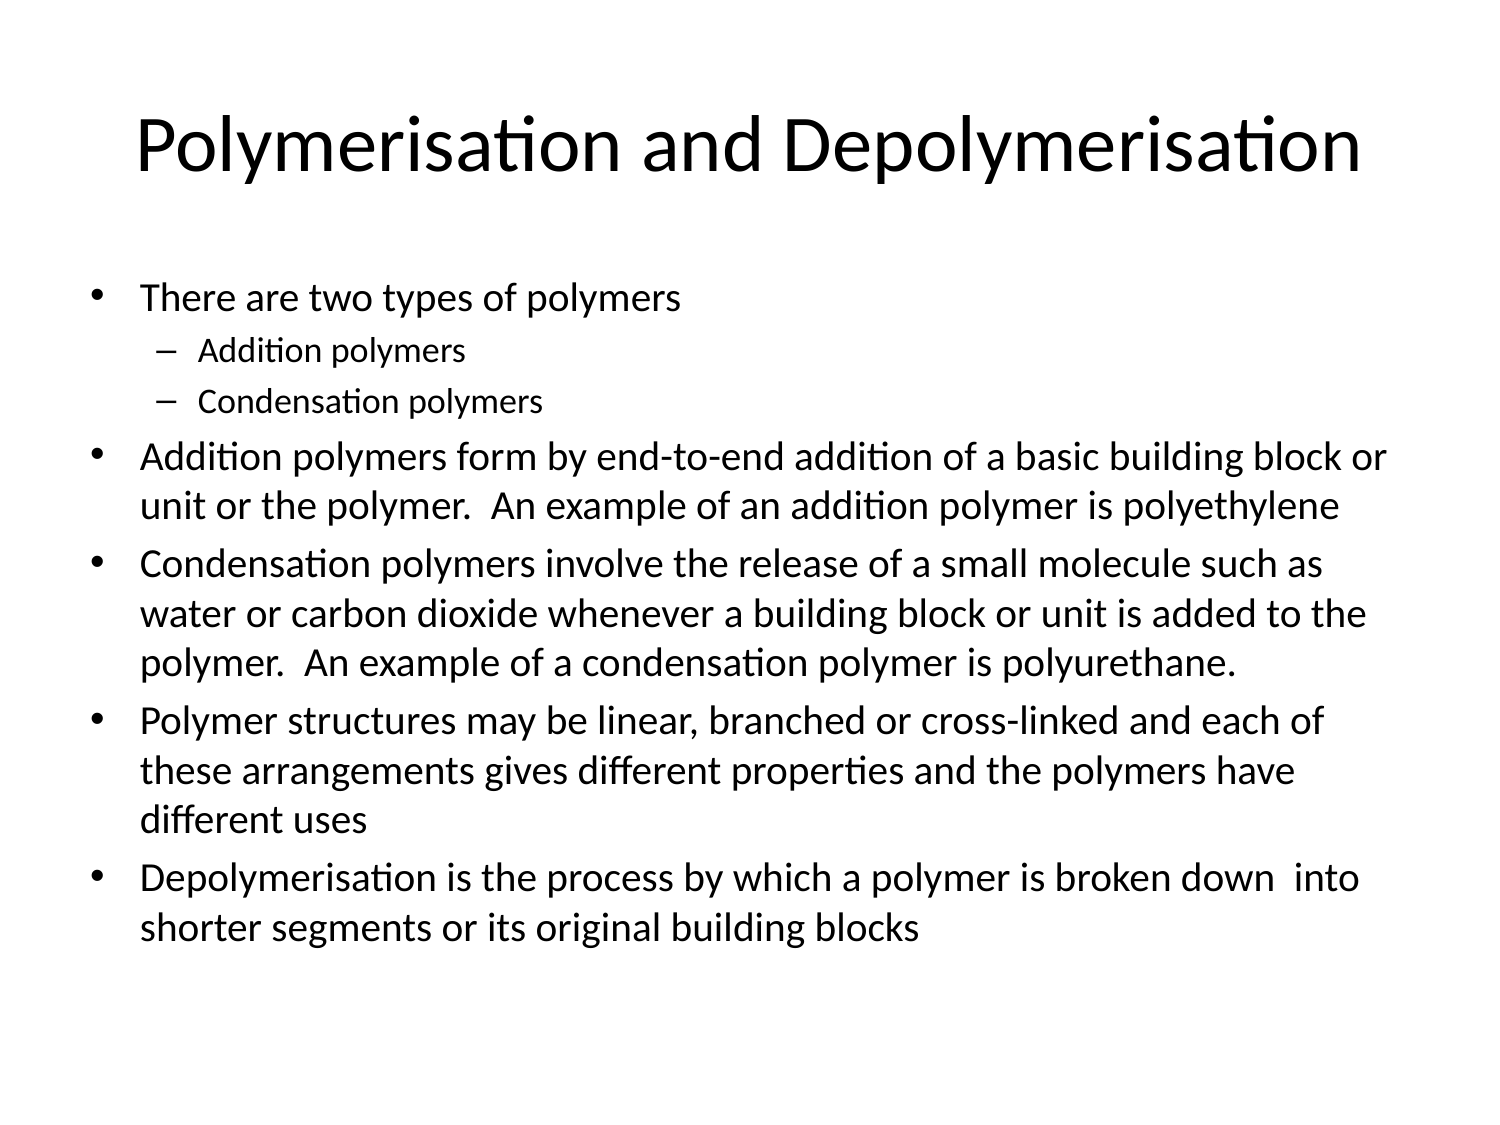

# Polymerisation and Depolymerisation
There are two types of polymers
Addition polymers
Condensation polymers
Addition polymers form by end-to-end addition of a basic building block or unit or the polymer.  An example of an addition polymer is polyethylene
Condensation polymers involve the release of a small molecule such as water or carbon dioxide whenever a building block or unit is added to the polymer.  An example of a condensation polymer is polyurethane.
Polymer structures may be linear, branched or cross-linked and each of these arrangements gives different properties and the polymers have different uses
Depolymerisation is the process by which a polymer is broken down  into shorter segments or its original building blocks